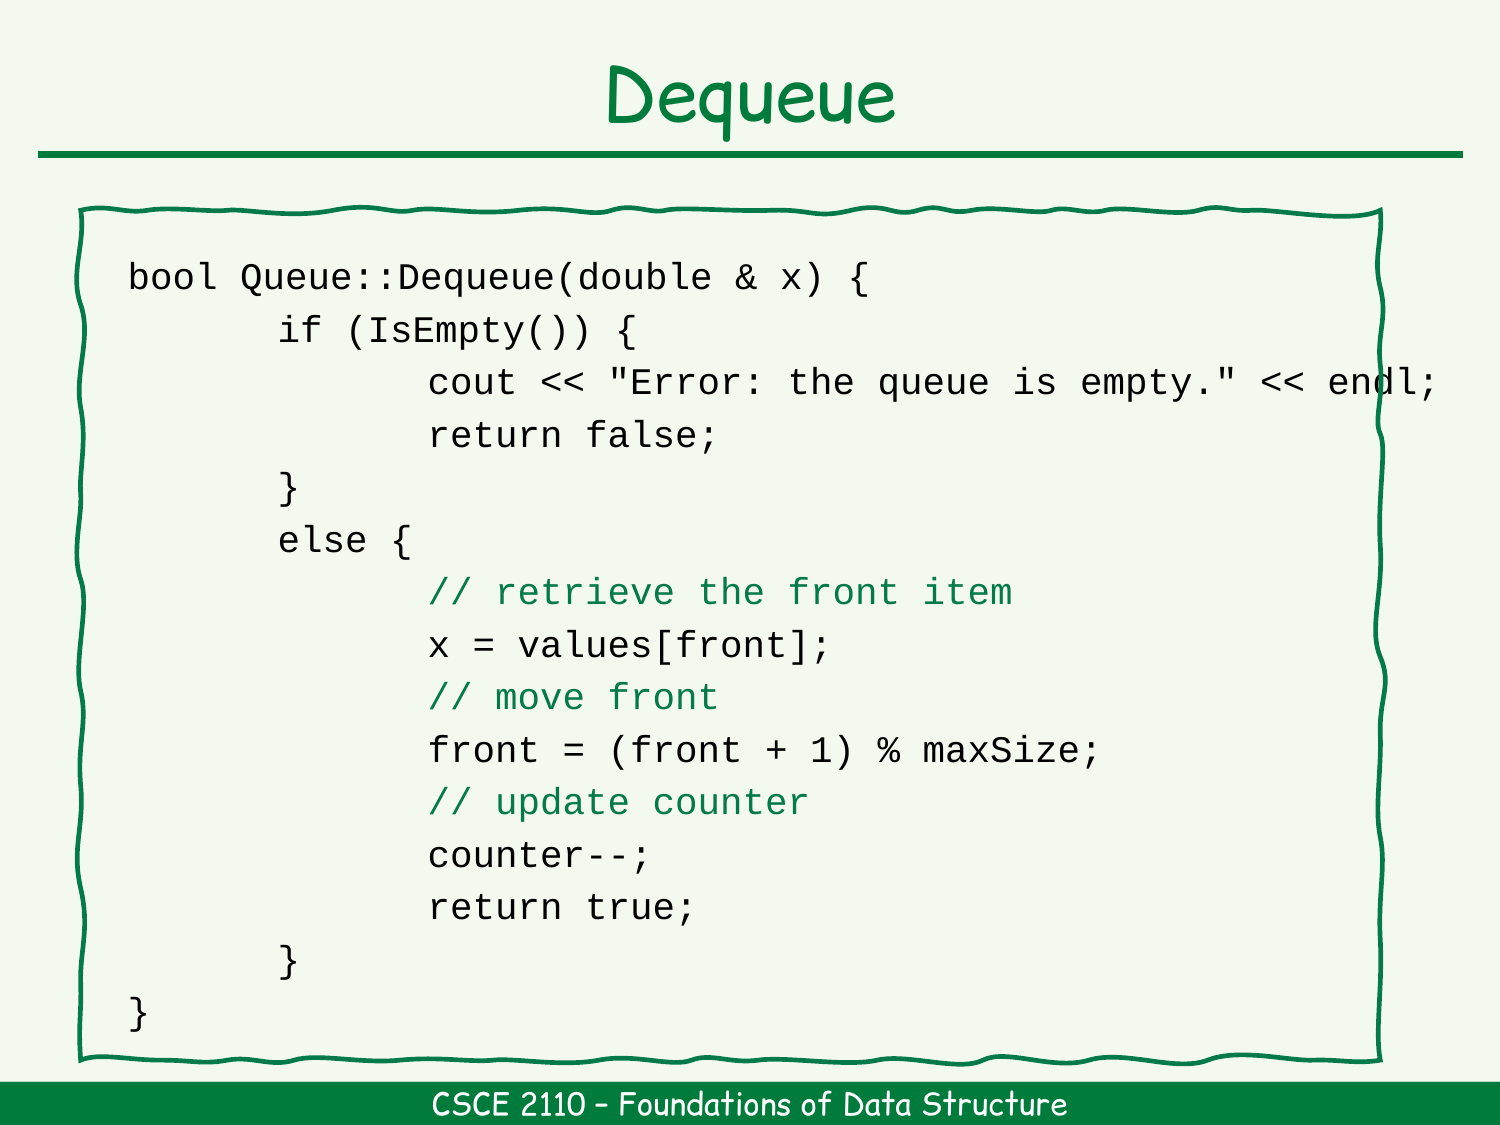

Dequeue

bool Queue::Dequeue(double & x) {
	if (IsEmpty()) {
		cout << "Error: the queue is empty." << endl;
		return false;
	}
	else {
		// retrieve the front item
		x = values[front];
		// move front
		front = (front + 1) % maxSize;
		// update counter
		counter--;
		return true;
	}
}